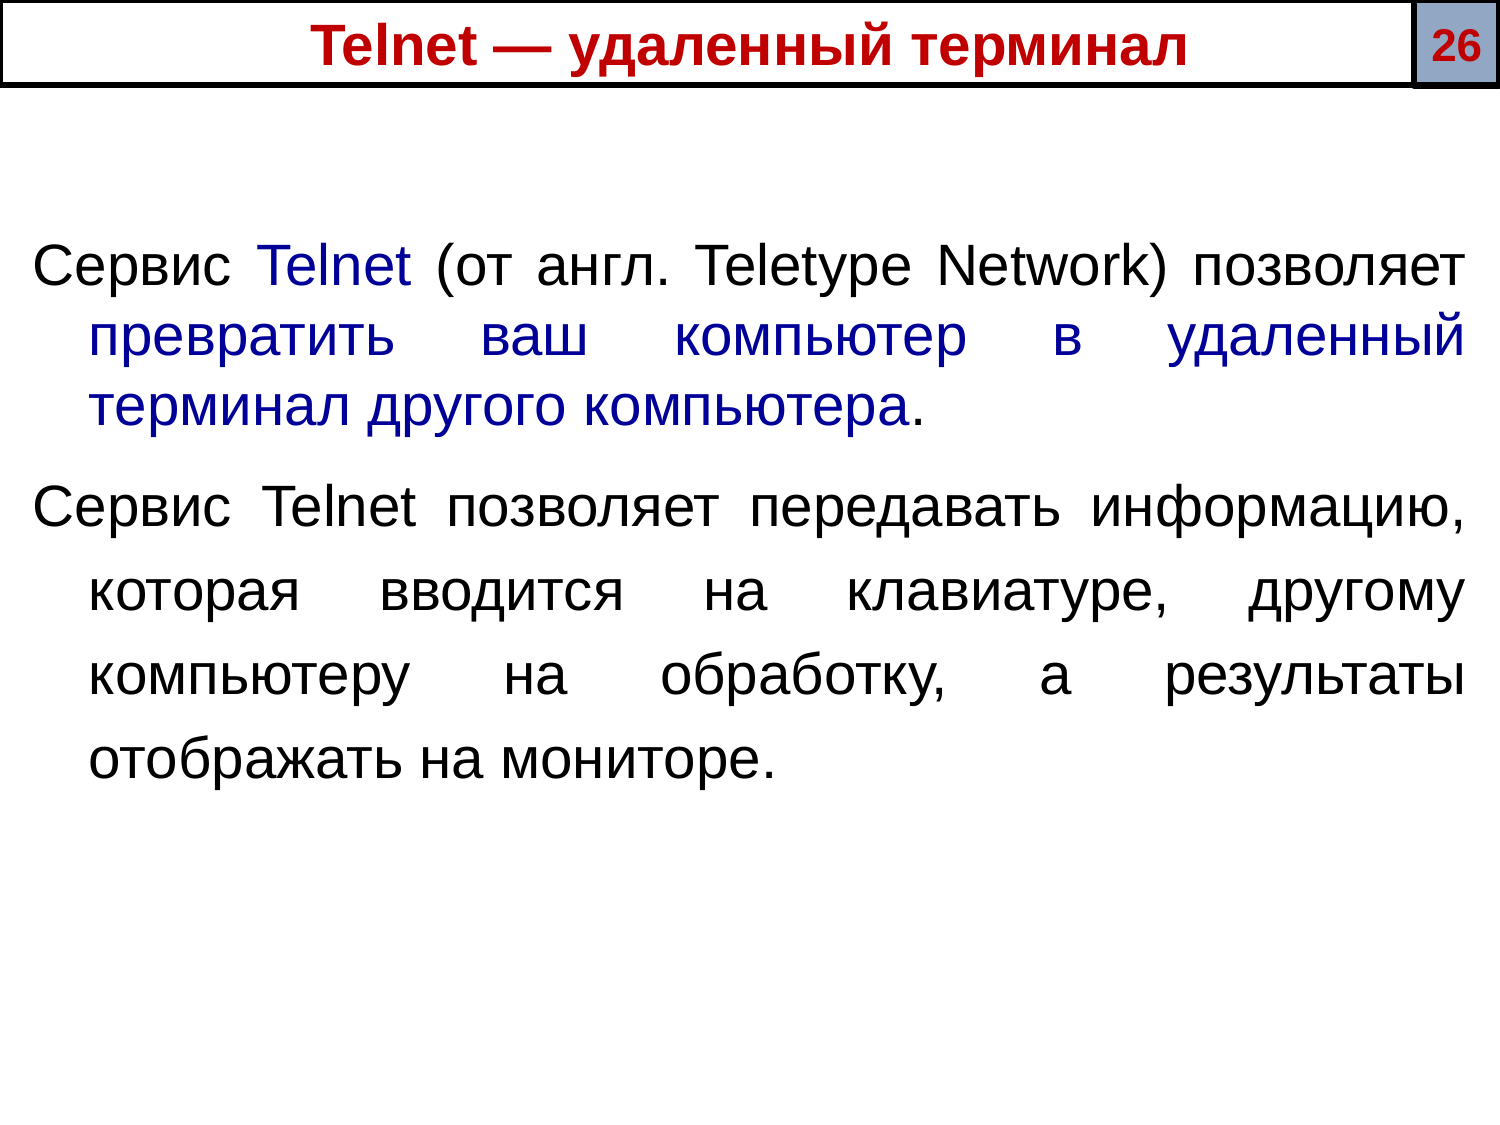

Telnet — удаленный терминал
26
Сервис Telnet (от англ. Teletype Network) позволяет превратить ваш компьютер в удаленный терминал другого компьютера.
Сервис Telnet позволяет передавать информацию, которая вводится на клавиатуре, другому компьютеру на обработку, а результаты отображать на мониторе.